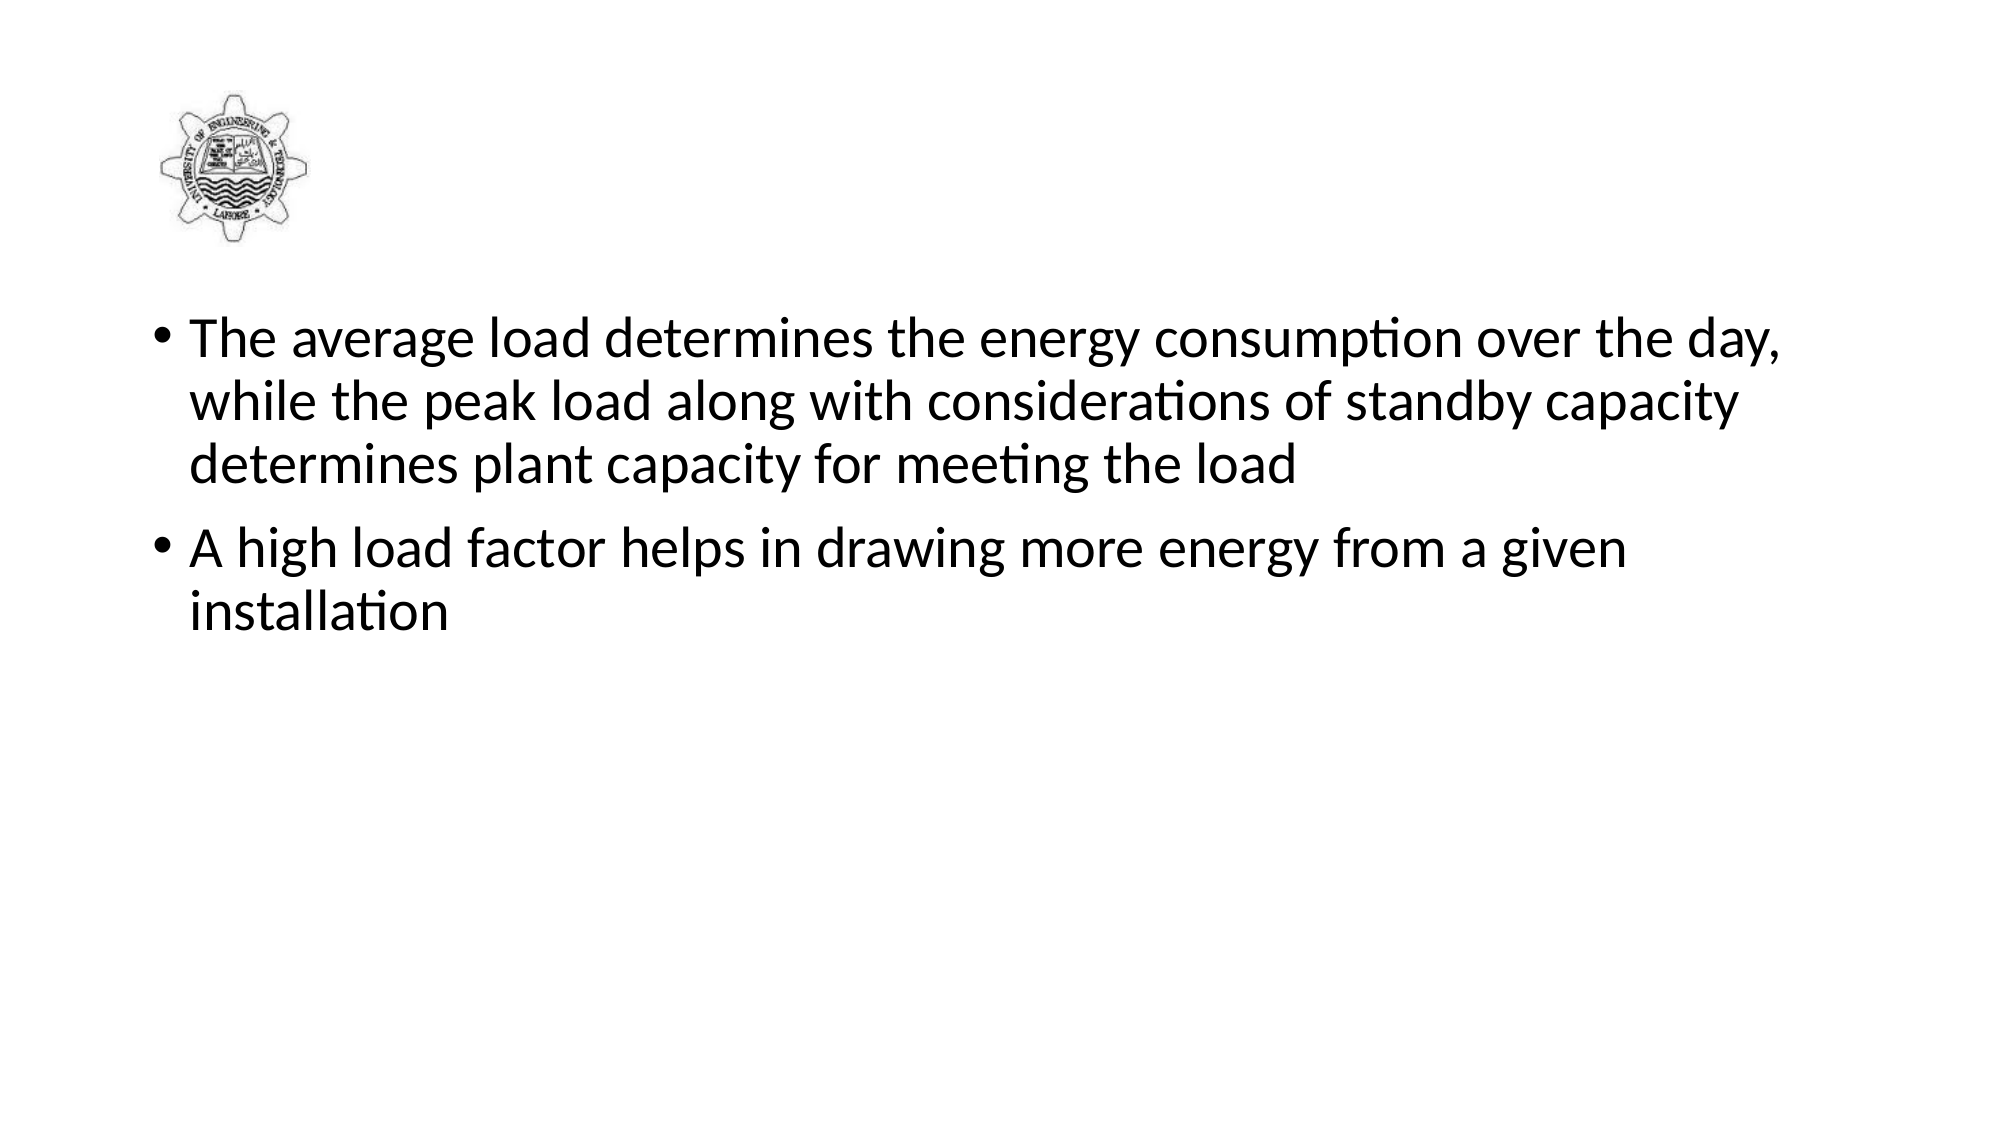

#
The average load determines the energy consumption over the day, while the peak load along with considerations of standby capacity determines plant capacity for meeting the load
A high load factor helps in drawing more energy from a given installation